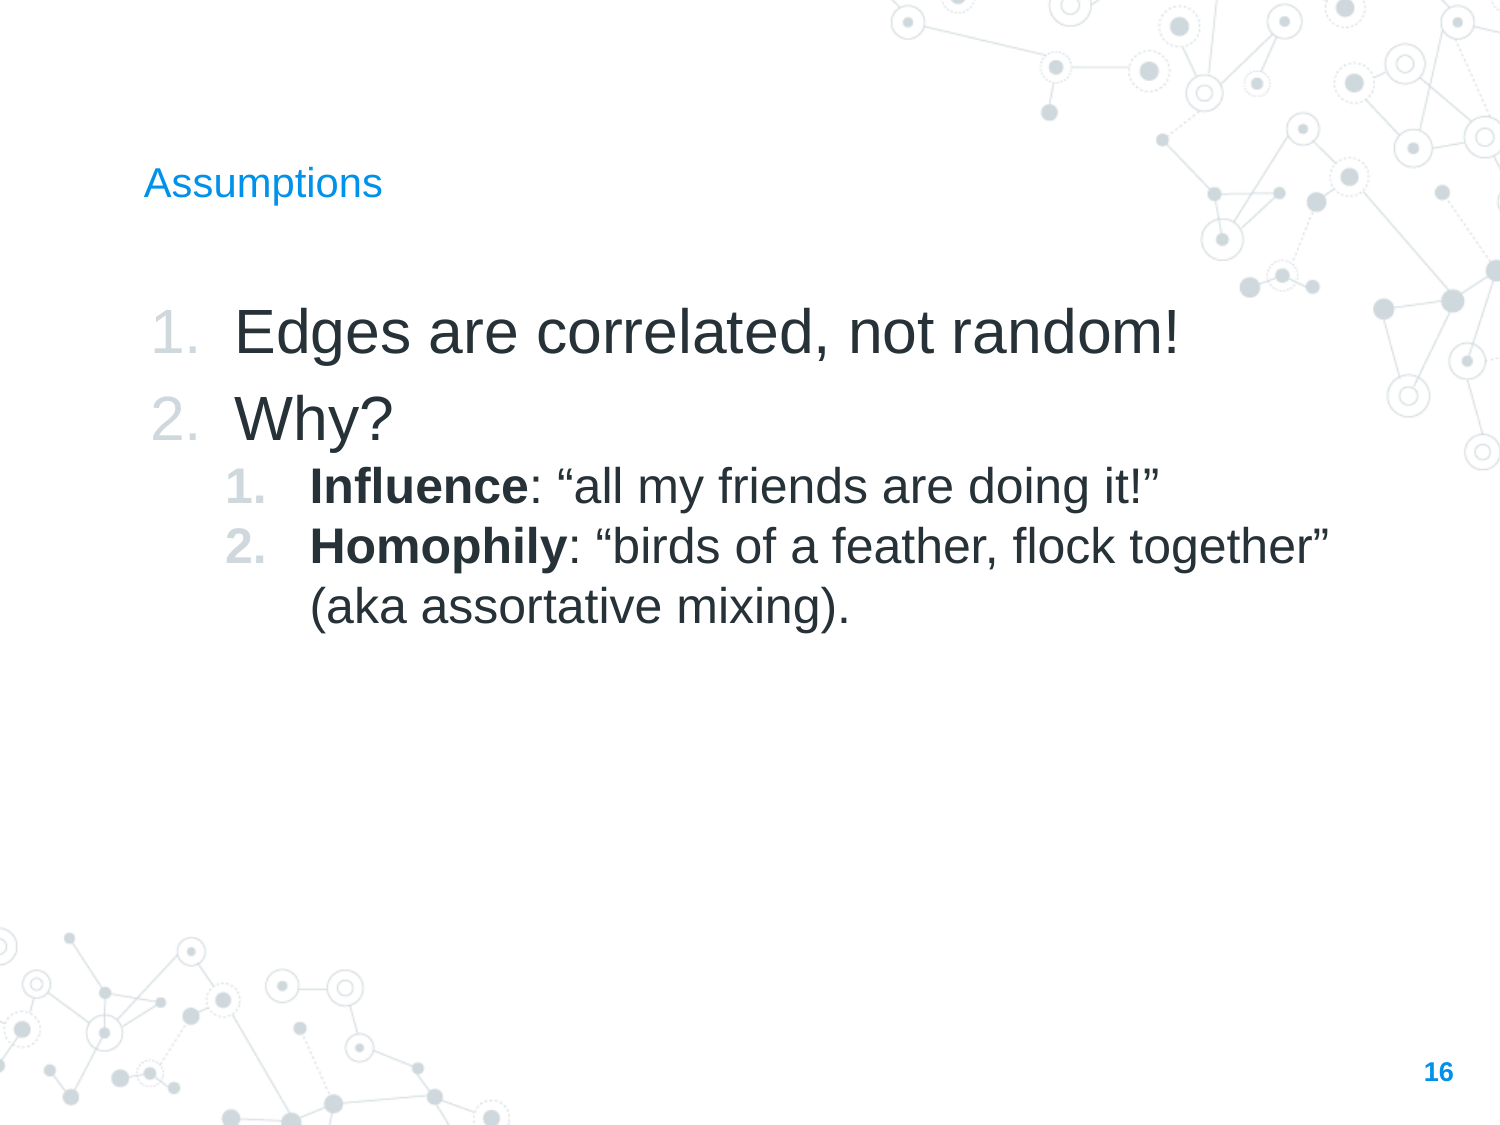

# Assumptions
Edges are correlated, not random!
Why?
Influence: “all my friends are doing it!”
Homophily: “birds of a feather, flock together” (aka assortative mixing).
16